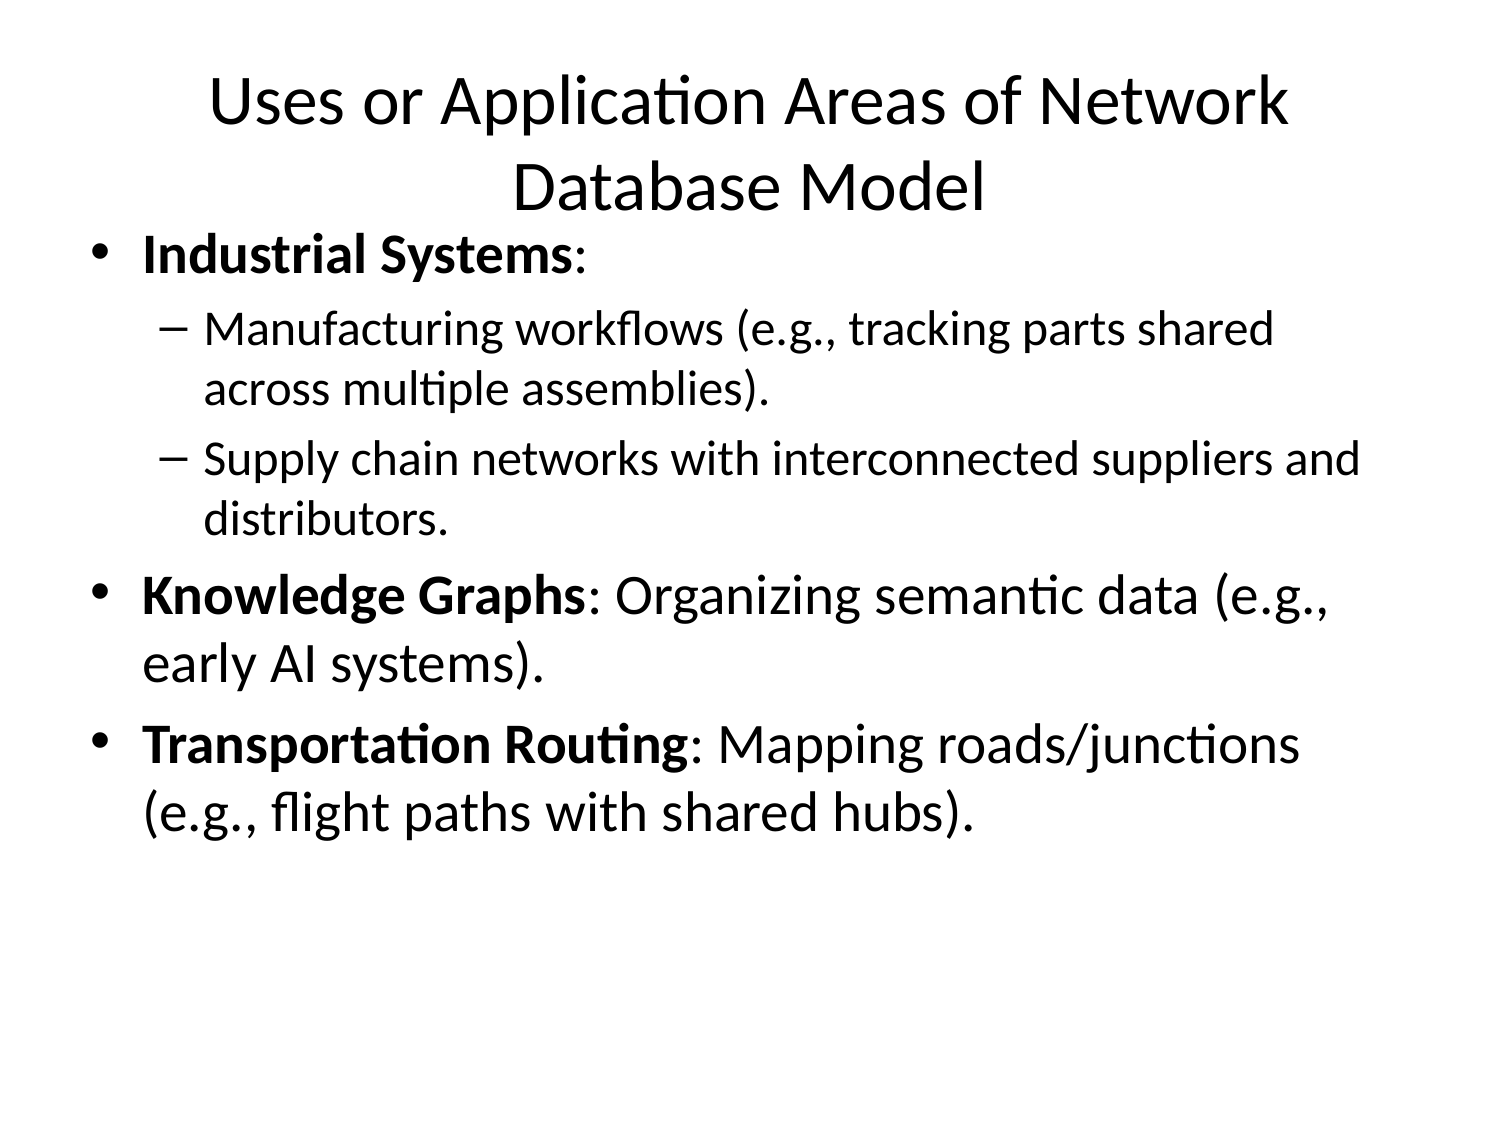

# Uses or Application Areas of Network Database Model
Industrial Systems:
Manufacturing workflows (e.g., tracking parts shared across multiple assemblies).
Supply chain networks with interconnected suppliers and distributors.
Knowledge Graphs: Organizing semantic data (e.g., early AI systems).
Transportation Routing: Mapping roads/junctions (e.g., flight paths with shared hubs).